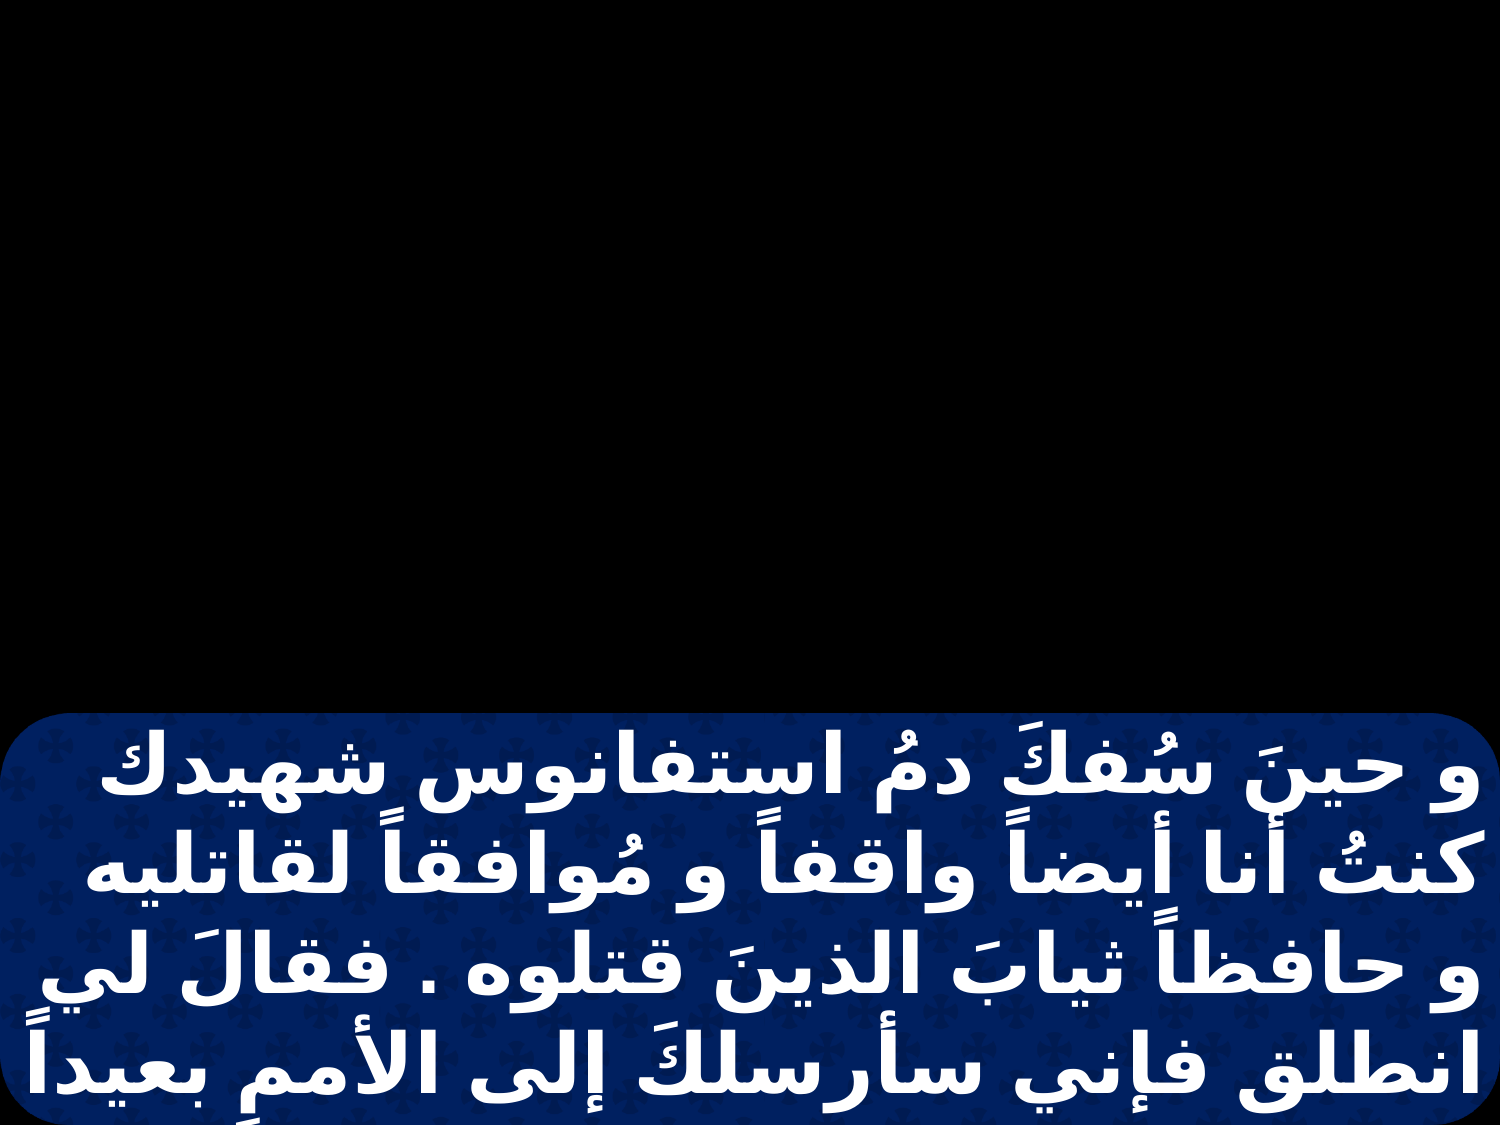

و حينَ سُفكَ دمُ استفانوس شهيدك كنتُ أنا أيضاً واقفاً و مُوافقاً لقاتليه و حافظاً ثيابَ الذينَ قتلوه . فقالَ لي انطلق فإني سأرسلكَ إلى الأممِ بعيداً . فسمعوا لهُ إلى هذهِ الكلمةِ ثم رفعوا أصواتهم قائلينَ :